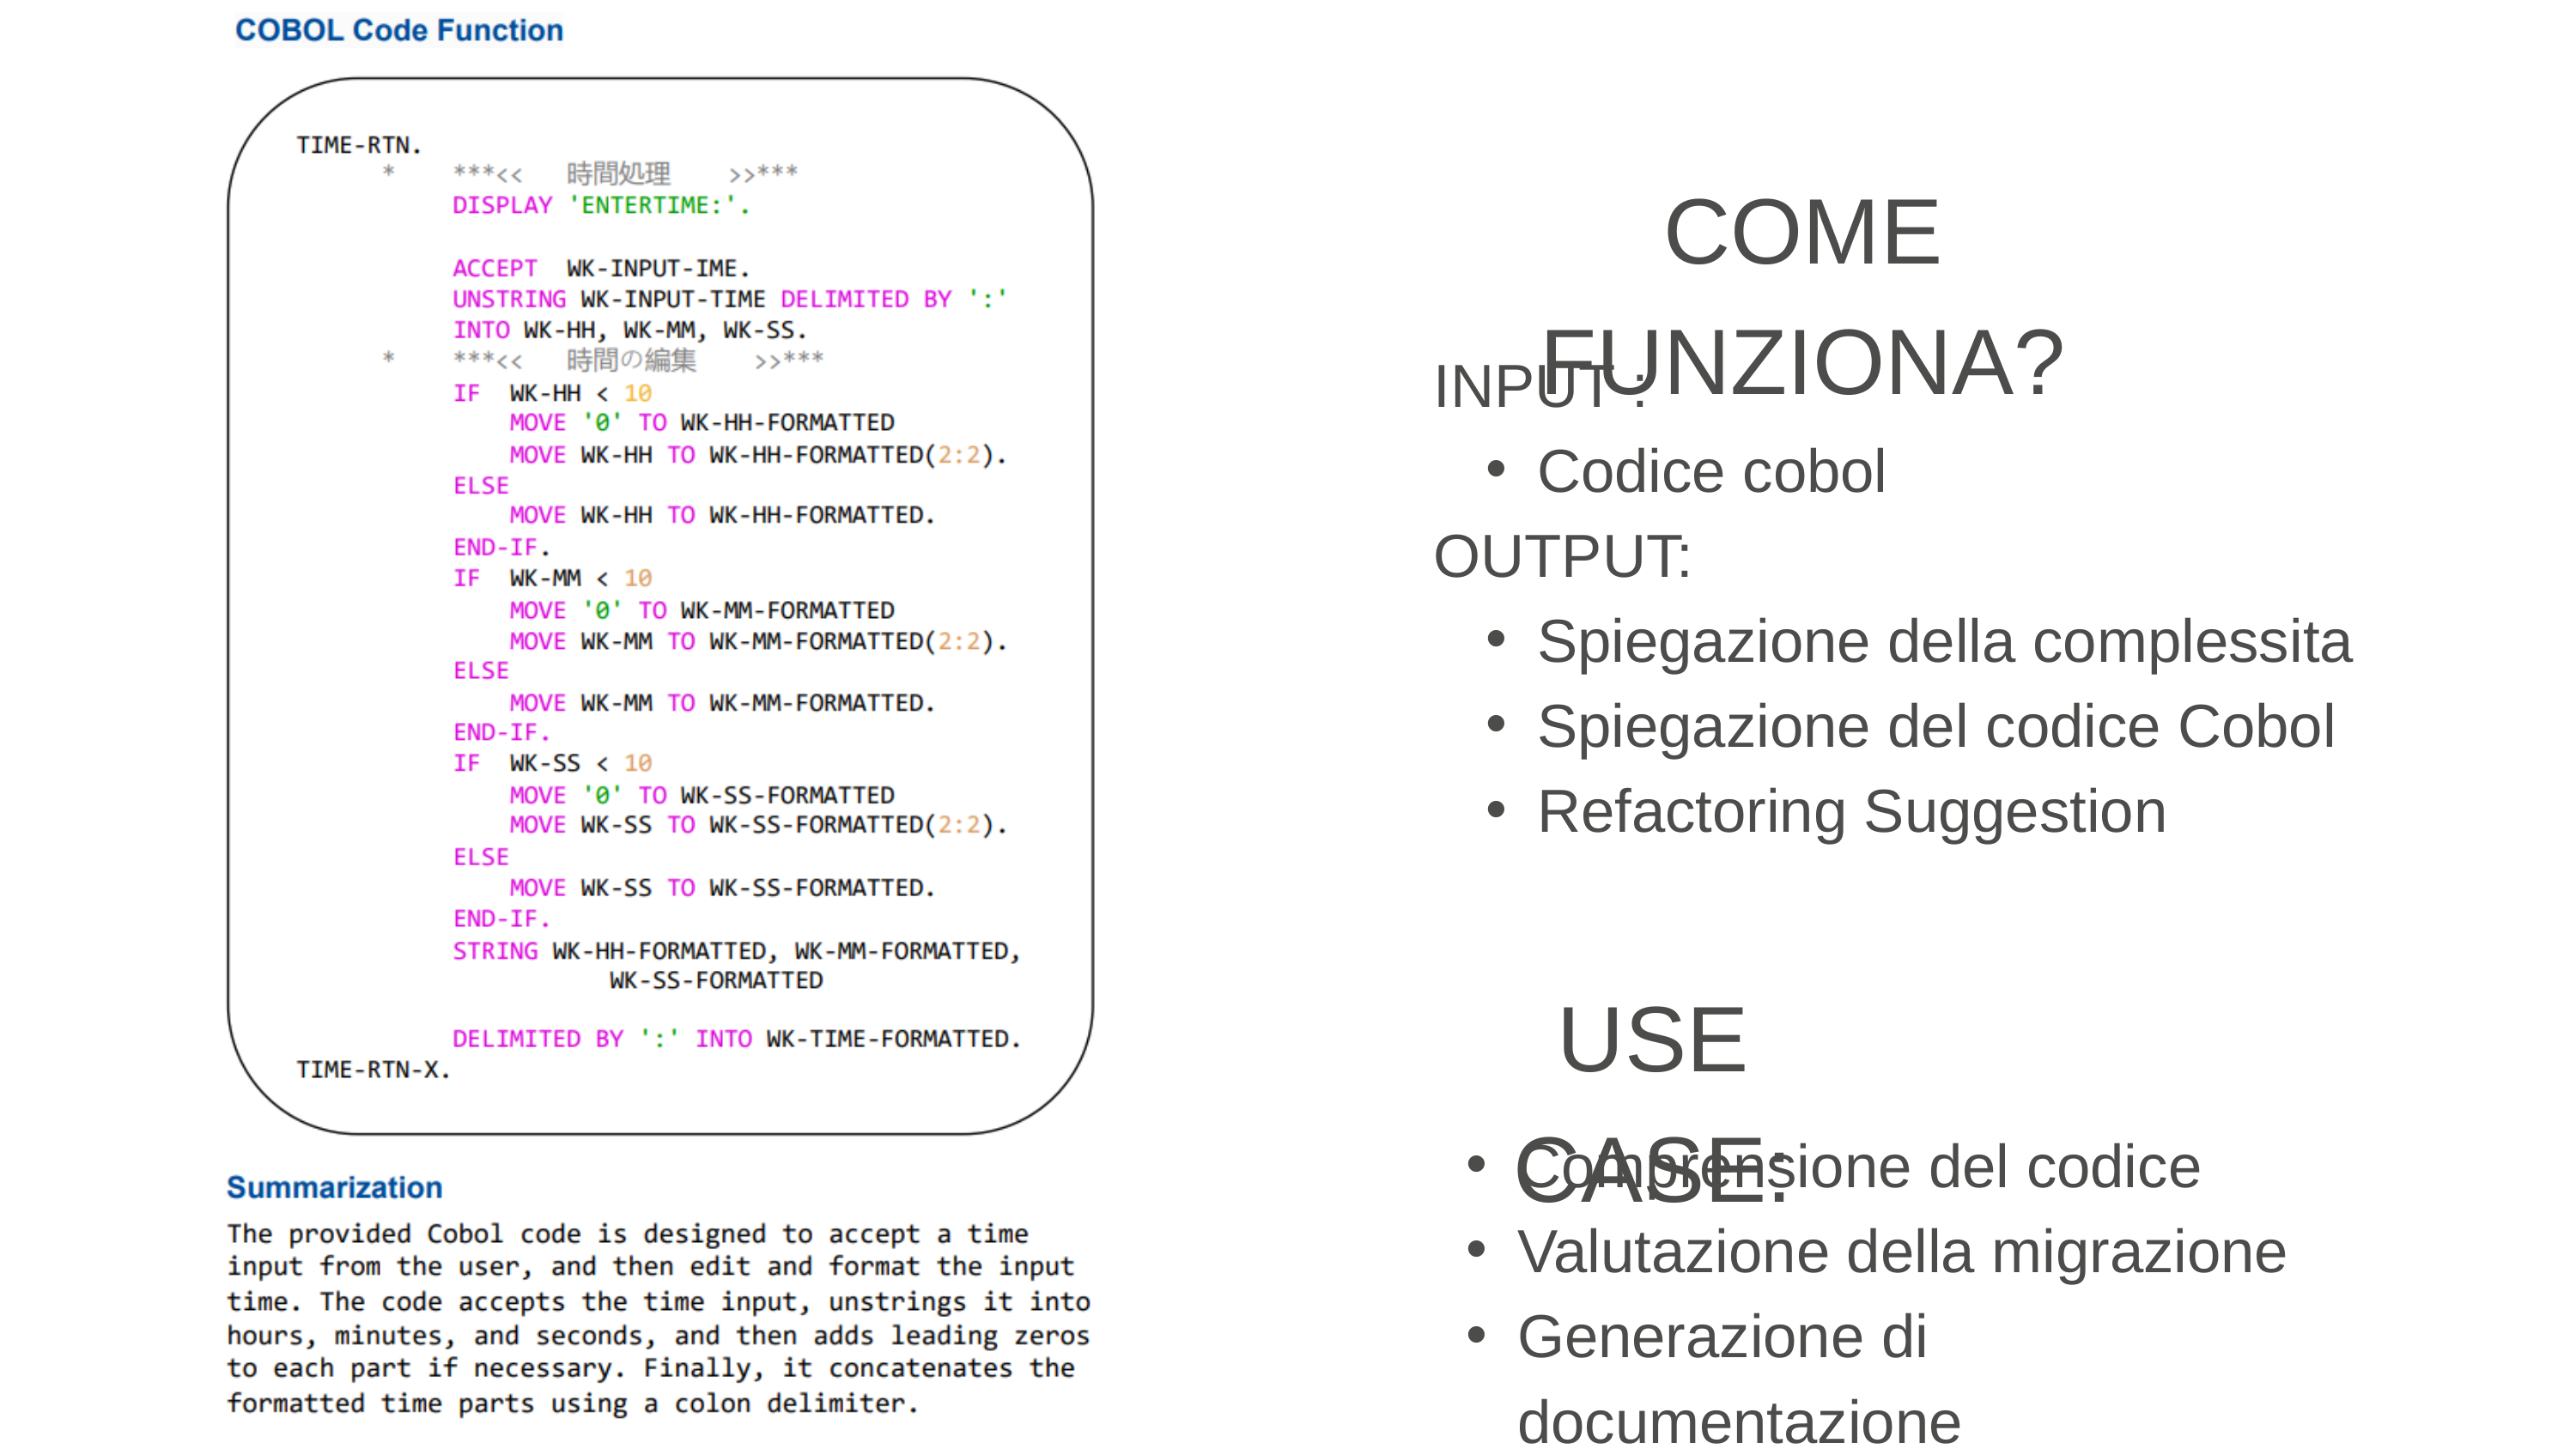

COME FUNZIONA?
INPUT :
Codice cobol
OUTPUT:
Spiegazione della complessita
Spiegazione del codice Cobol
Refactoring Suggestion
USE CASE:

Comprensione del codice
Valutazione della migrazione
Generazione di documentazione